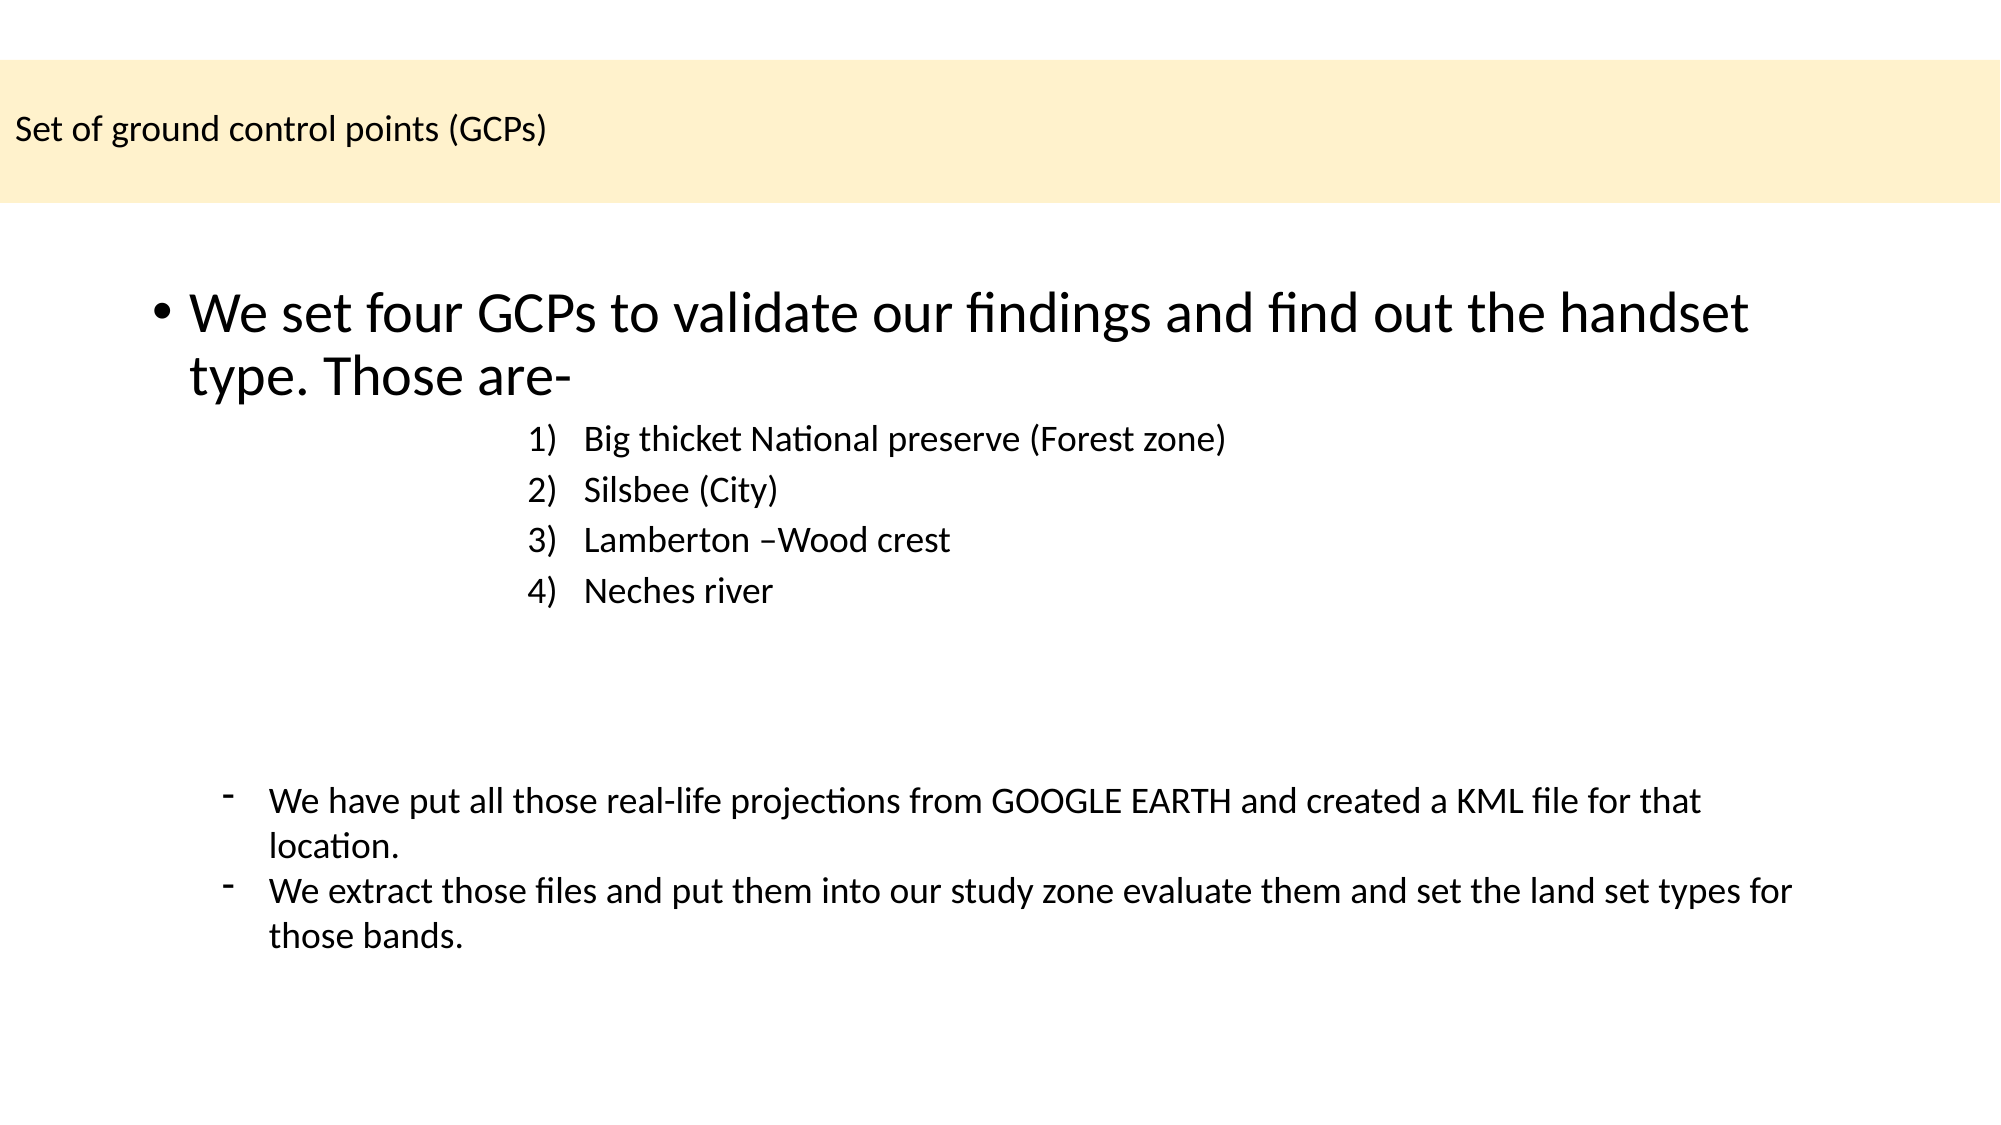

# Set of ground control points (GCPs)
We set four GCPs to validate our findings and find out the handset type. Those are-
Big thicket National preserve (Forest zone)
Silsbee (City)
Lamberton –Wood crest
Neches river
We have put all those real-life projections from GOOGLE EARTH and created a KML file for that location.
We extract those files and put them into our study zone evaluate them and set the land set types for those bands.